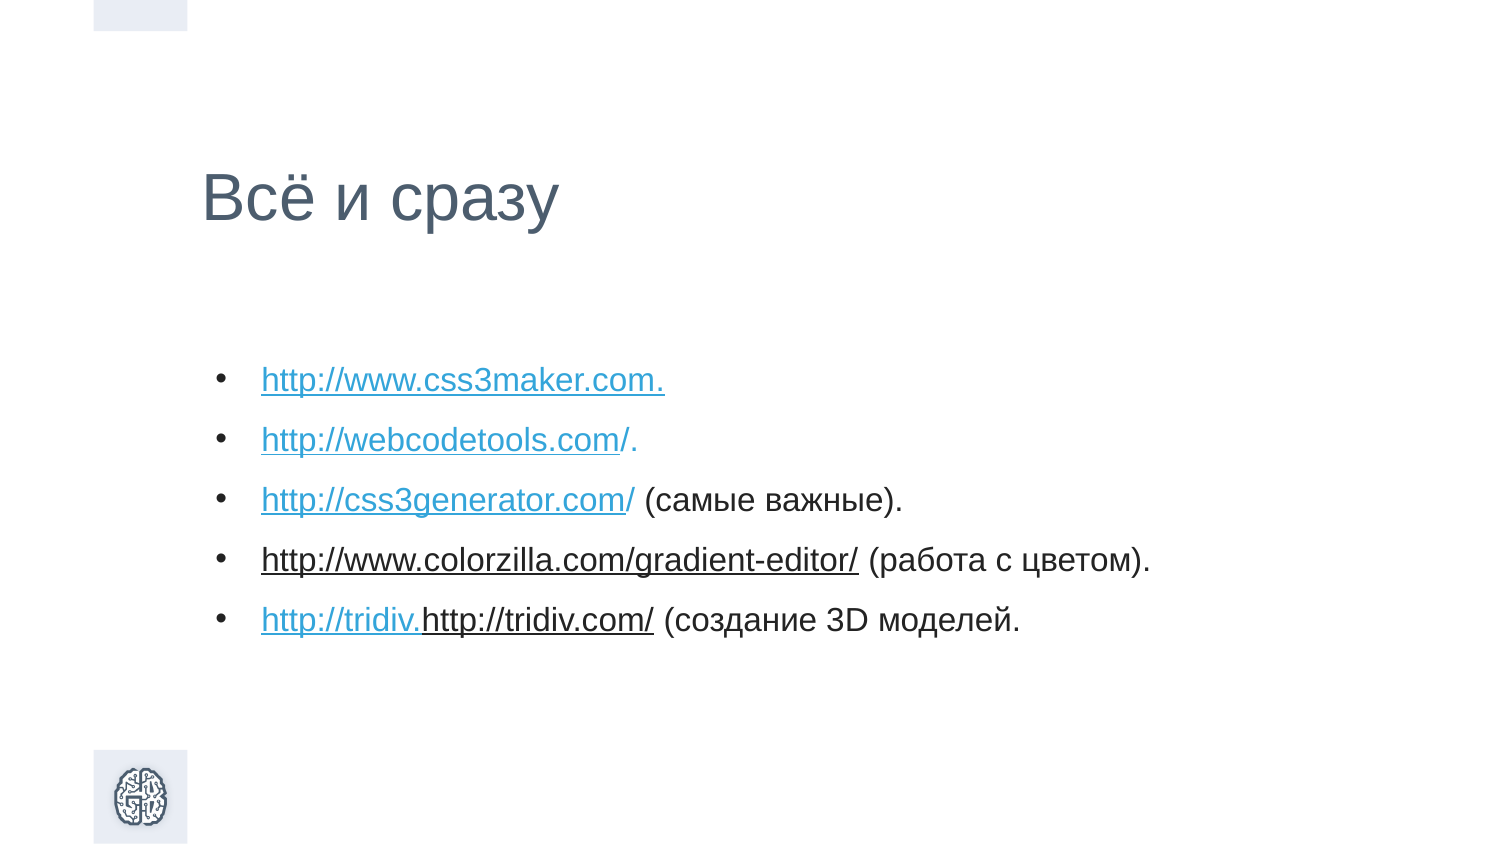

Всё и сразу
http://www.css3maker.com.
http://webcodetools.com/.
http://css3generator.com/ (самые важные).
http://www.colorzilla.com/gradient-editor/ (работа с цветом).
http://tridiv.http://tridiv.com/ (создание 3D моделей.